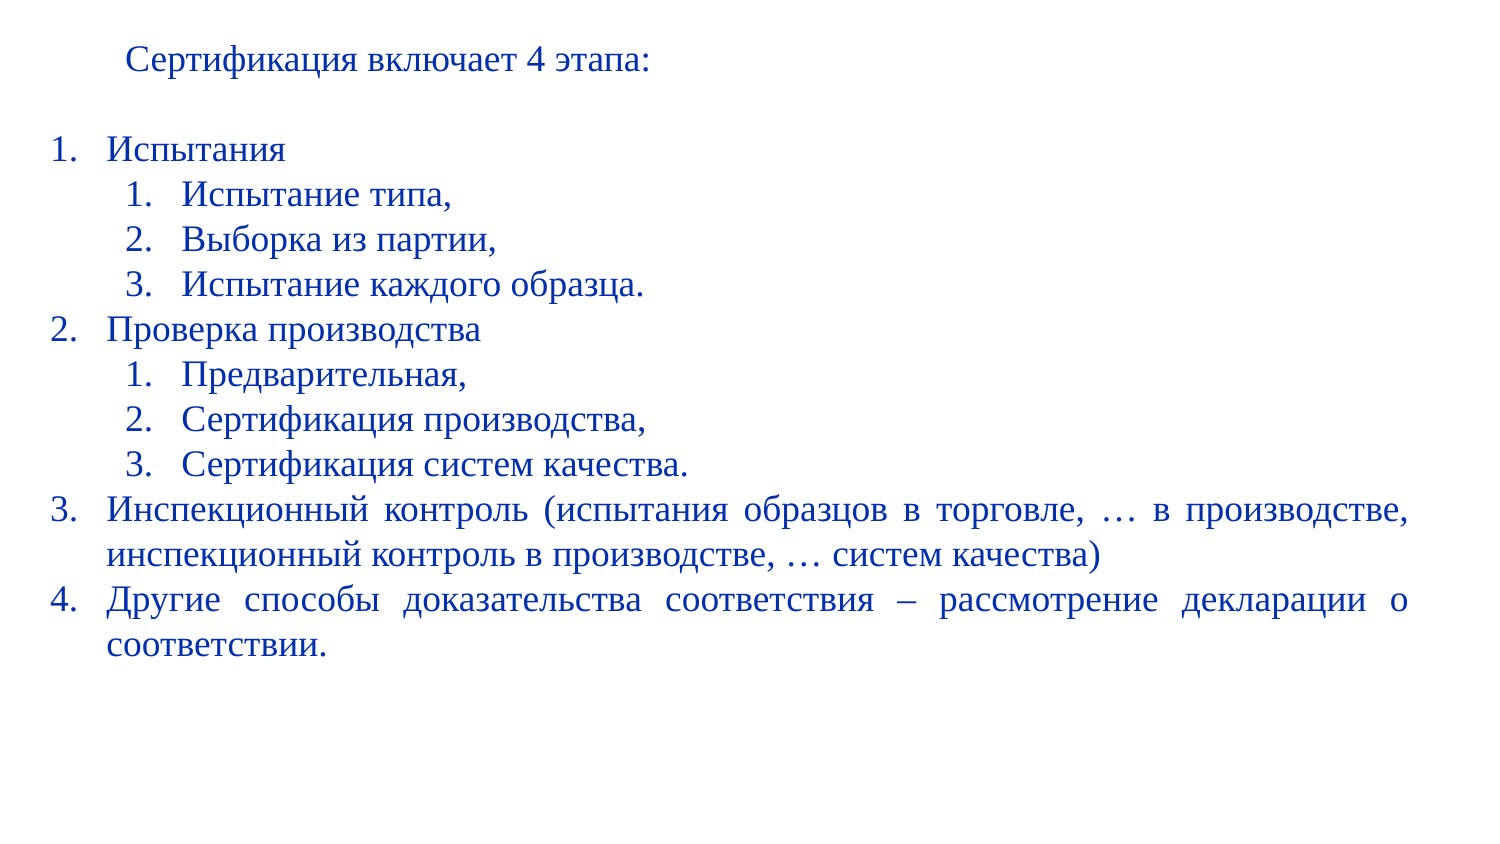

Сертификация включает 4 этапа:

Испытания
Испытание типа,
Выборка из партии,
Испытание каждого образца.
Проверка производства
Предварительная,
Сертификация производства,
Сертификация систем качества.
Инспекционный контроль (испытания образцов в торговле, … в производстве, инспекционный контроль в производстве, … систем качества)
Другие способы доказательства соответствия – рассмотрение декларации о соответствии.
Благодарю за внимание!